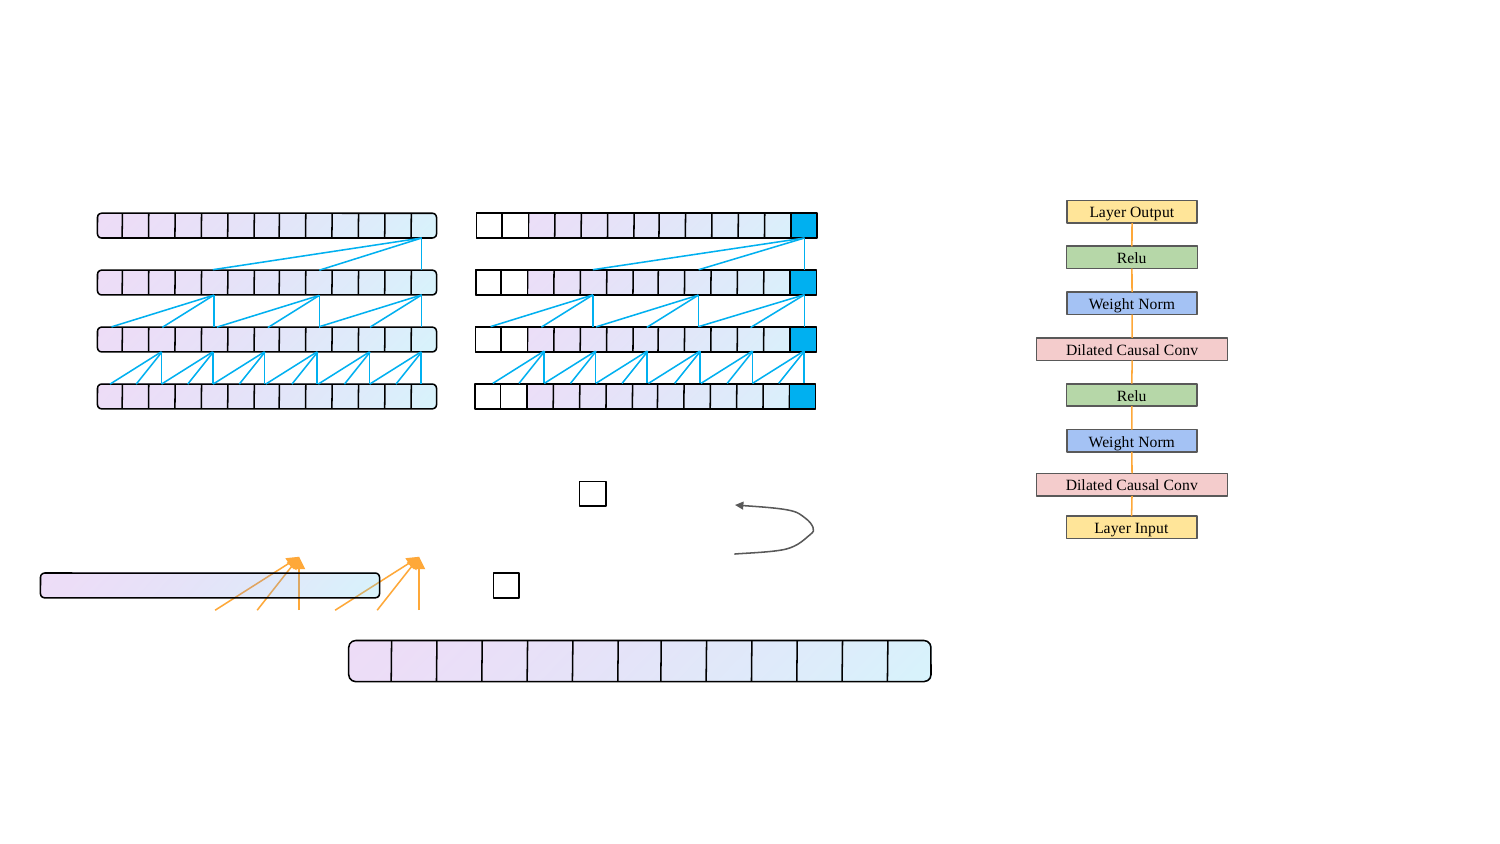

Layer Output

Relu

Weight Norm

Dilated Causal Conv
Relu

Weight Norm
Dilated Causal Conv

Layer Input